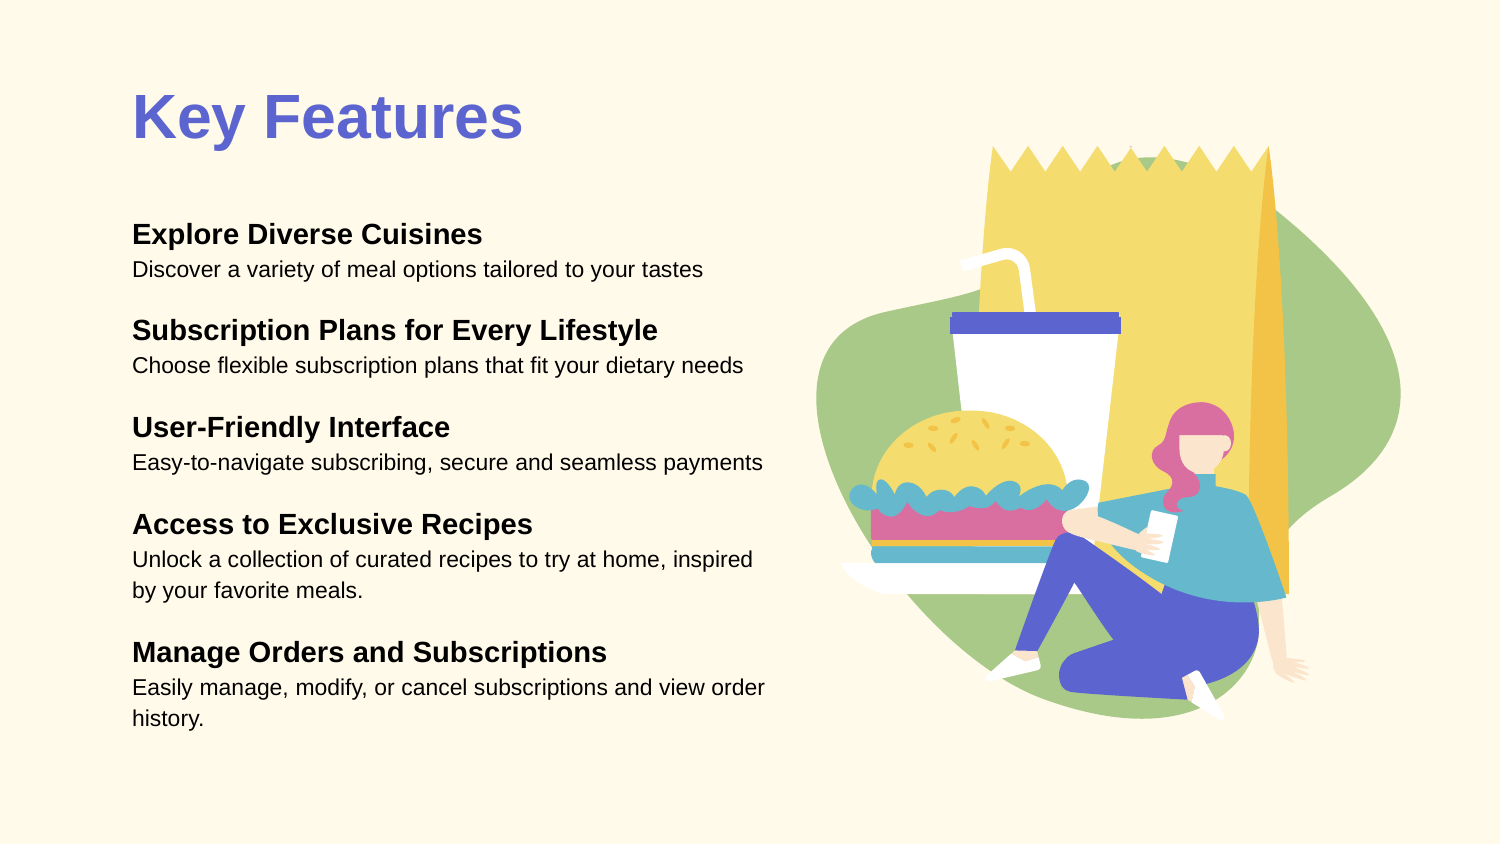

# Key Features

Explore Diverse Cuisines
Discover a variety of meal options tailored to your tastes
Subscription Plans for Every Lifestyle
Choose flexible subscription plans that fit your dietary needs
User-Friendly Interface
Easy-to-navigate subscribing, secure and seamless payments
Access to Exclusive Recipes
Unlock a collection of curated recipes to try at home, inspired by your favorite meals.
Manage Orders and Subscriptions
Easily manage, modify, or cancel subscriptions and view order history.